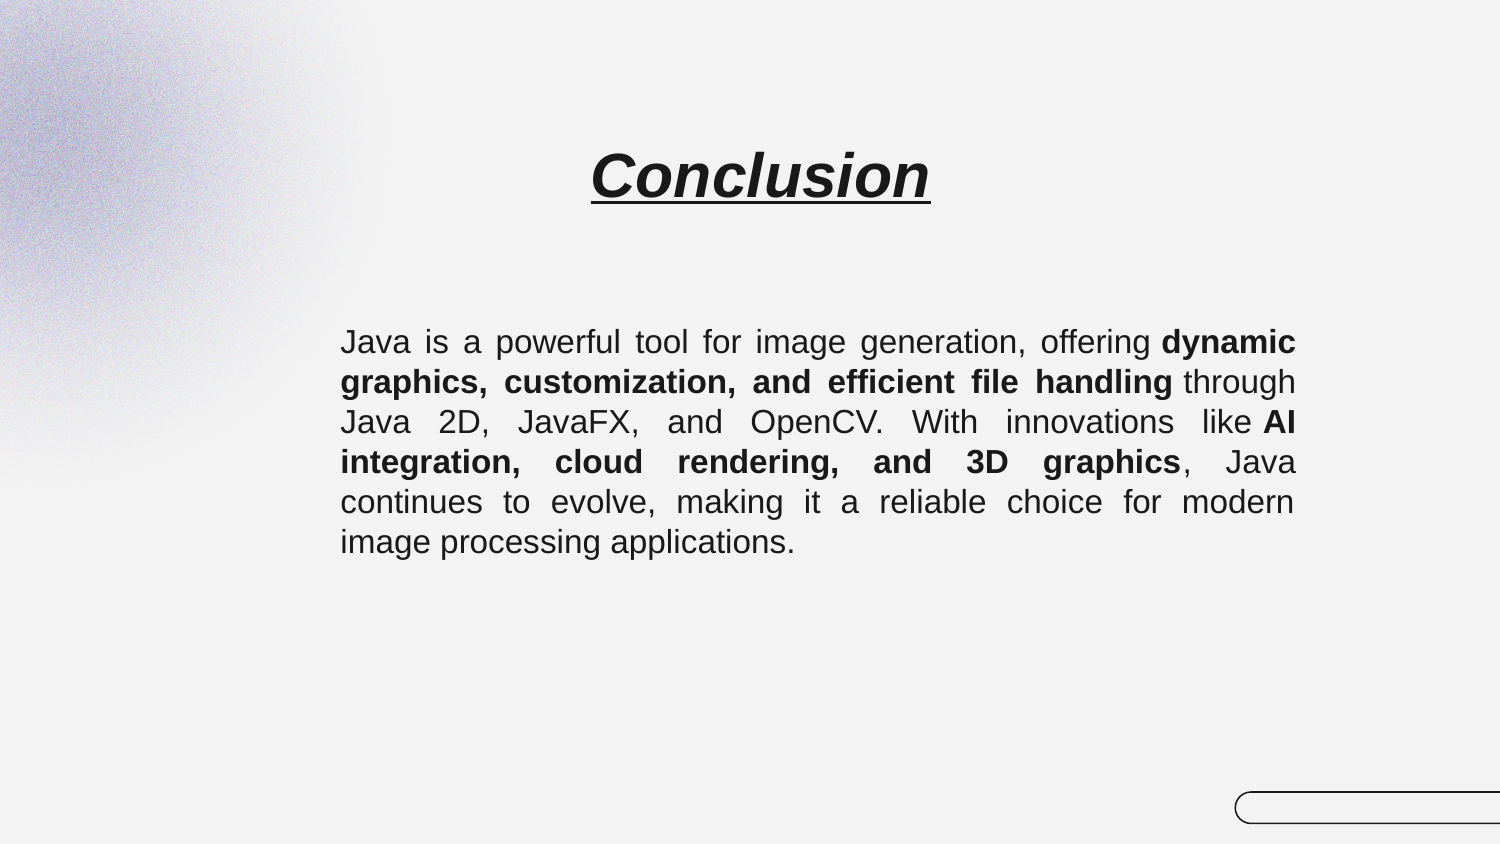

# Conclusion
Java is a powerful tool for image generation, offering dynamic graphics, customization, and efficient file handling through Java 2D, JavaFX, and OpenCV. With innovations like AI integration, cloud rendering, and 3D graphics, Java continues to evolve, making it a reliable choice for modern image processing applications.